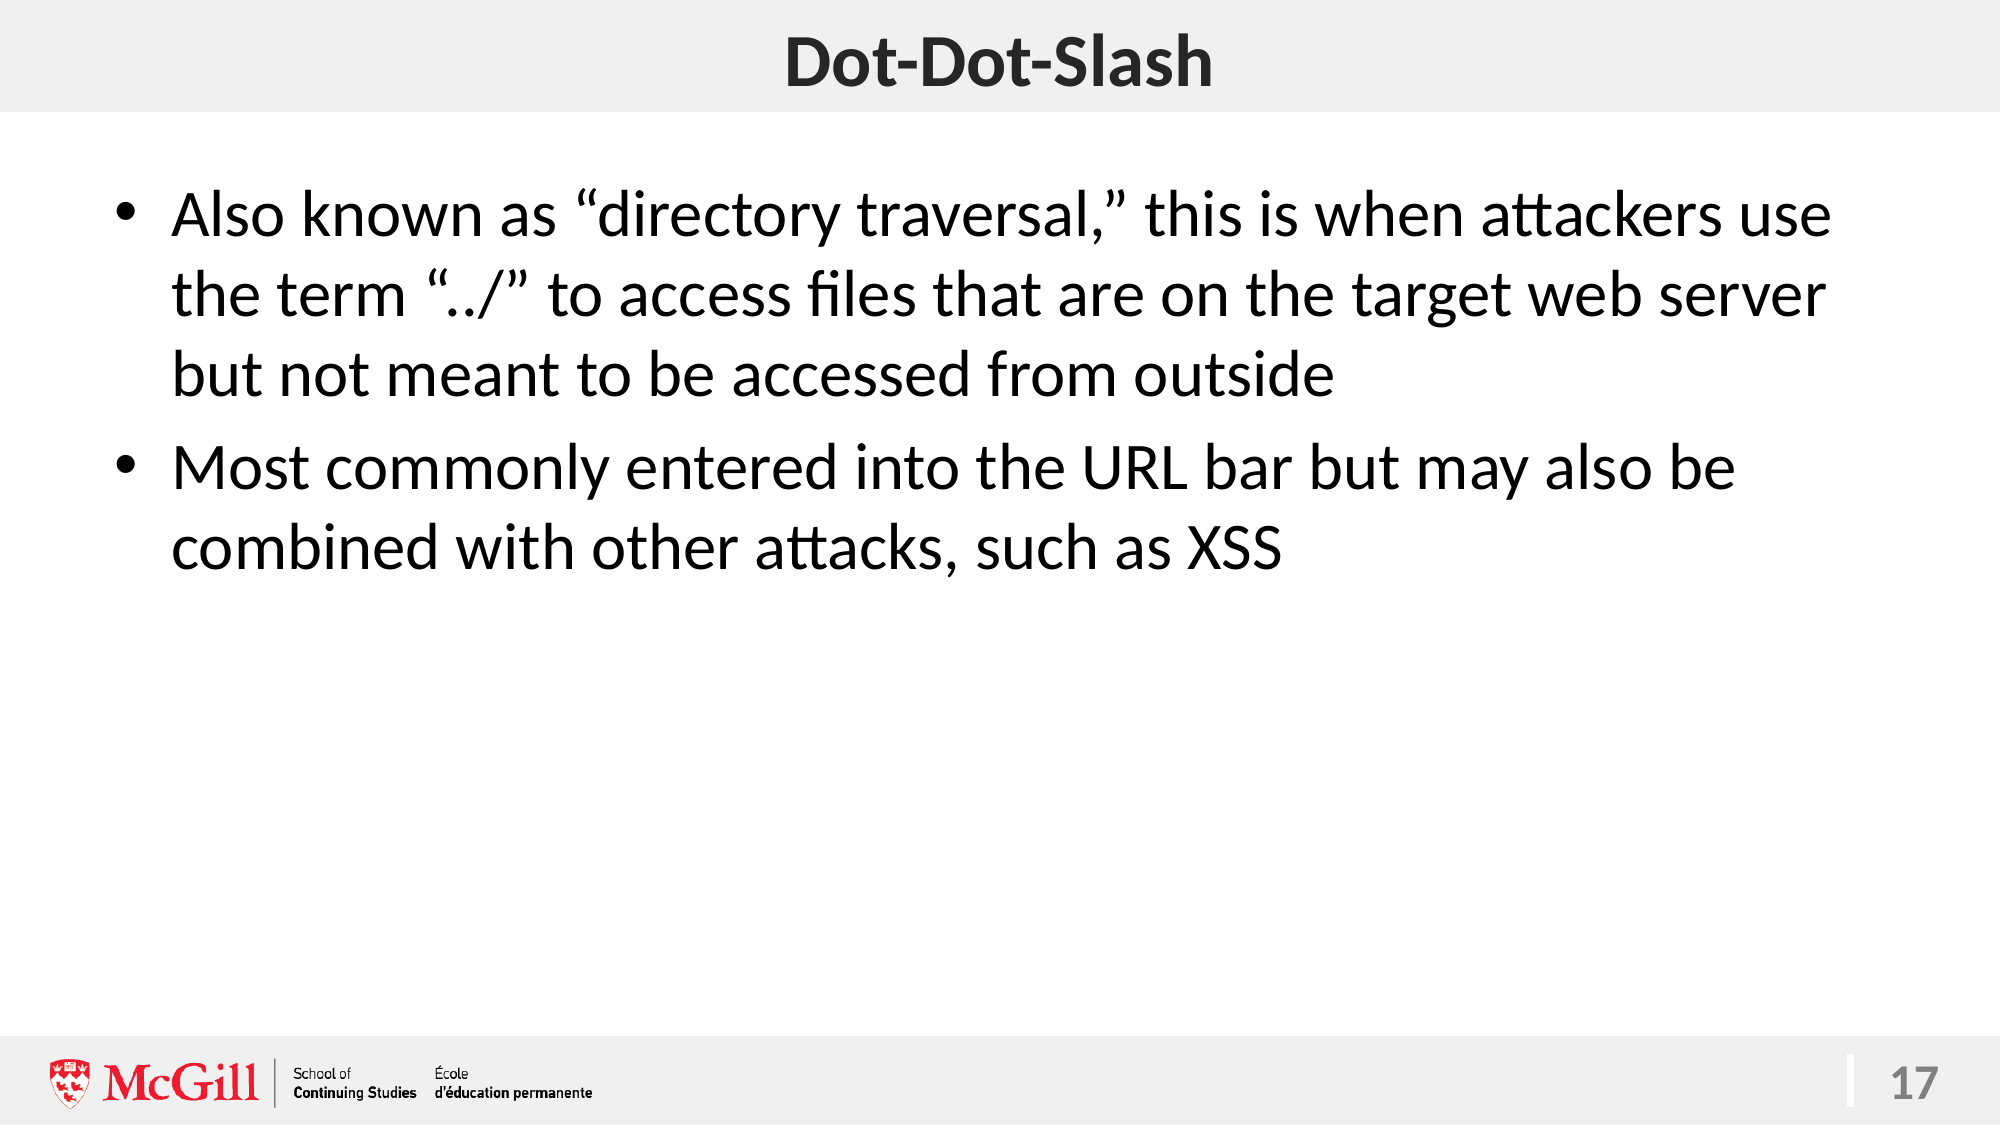

# Dot-Dot-Slash
17
Also known as “directory traversal,” this is when attackers use the term “../” to access files that are on the target web server but not meant to be accessed from outside
Most commonly entered into the URL bar but may also be combined with other attacks, such as XSS